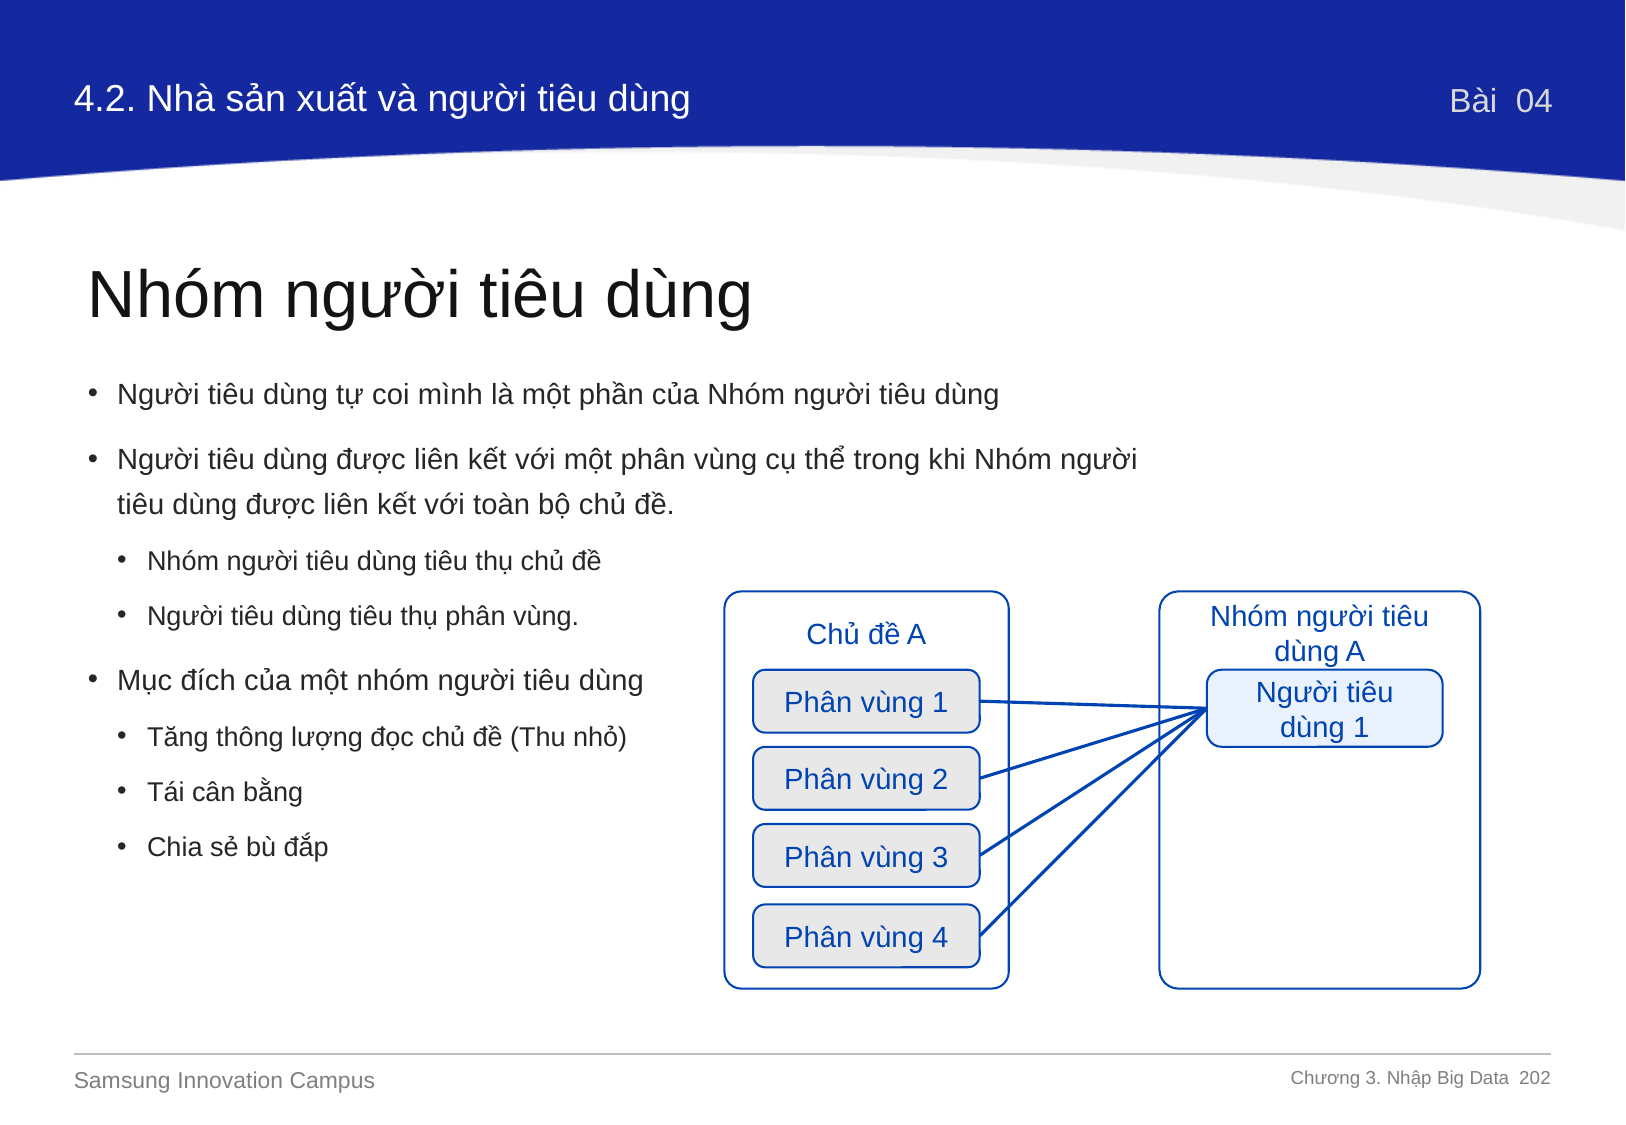

4.2. Nhà sản xuất và người tiêu dùng
Bài  04
Nhóm người tiêu dùng
Người tiêu dùng tự coi mình là một phần của Nhóm người tiêu dùng
Người tiêu dùng được liên kết với một phân vùng cụ thể trong khi Nhóm người tiêu dùng được liên kết với toàn bộ chủ đề.
Nhóm người tiêu dùng tiêu thụ chủ đề
Người tiêu dùng tiêu thụ phân vùng.
Mục đích của một nhóm người tiêu dùng
Tăng thông lượng đọc chủ đề (Thu nhỏ)
Tái cân bằng
Chia sẻ bù đắp

Chủ đề A

Nhóm người tiêu dùng A

Phân vùng 1
Phân vùng 2
Phân vùng 3
Phân vùng 4
Người tiêu dùng 1